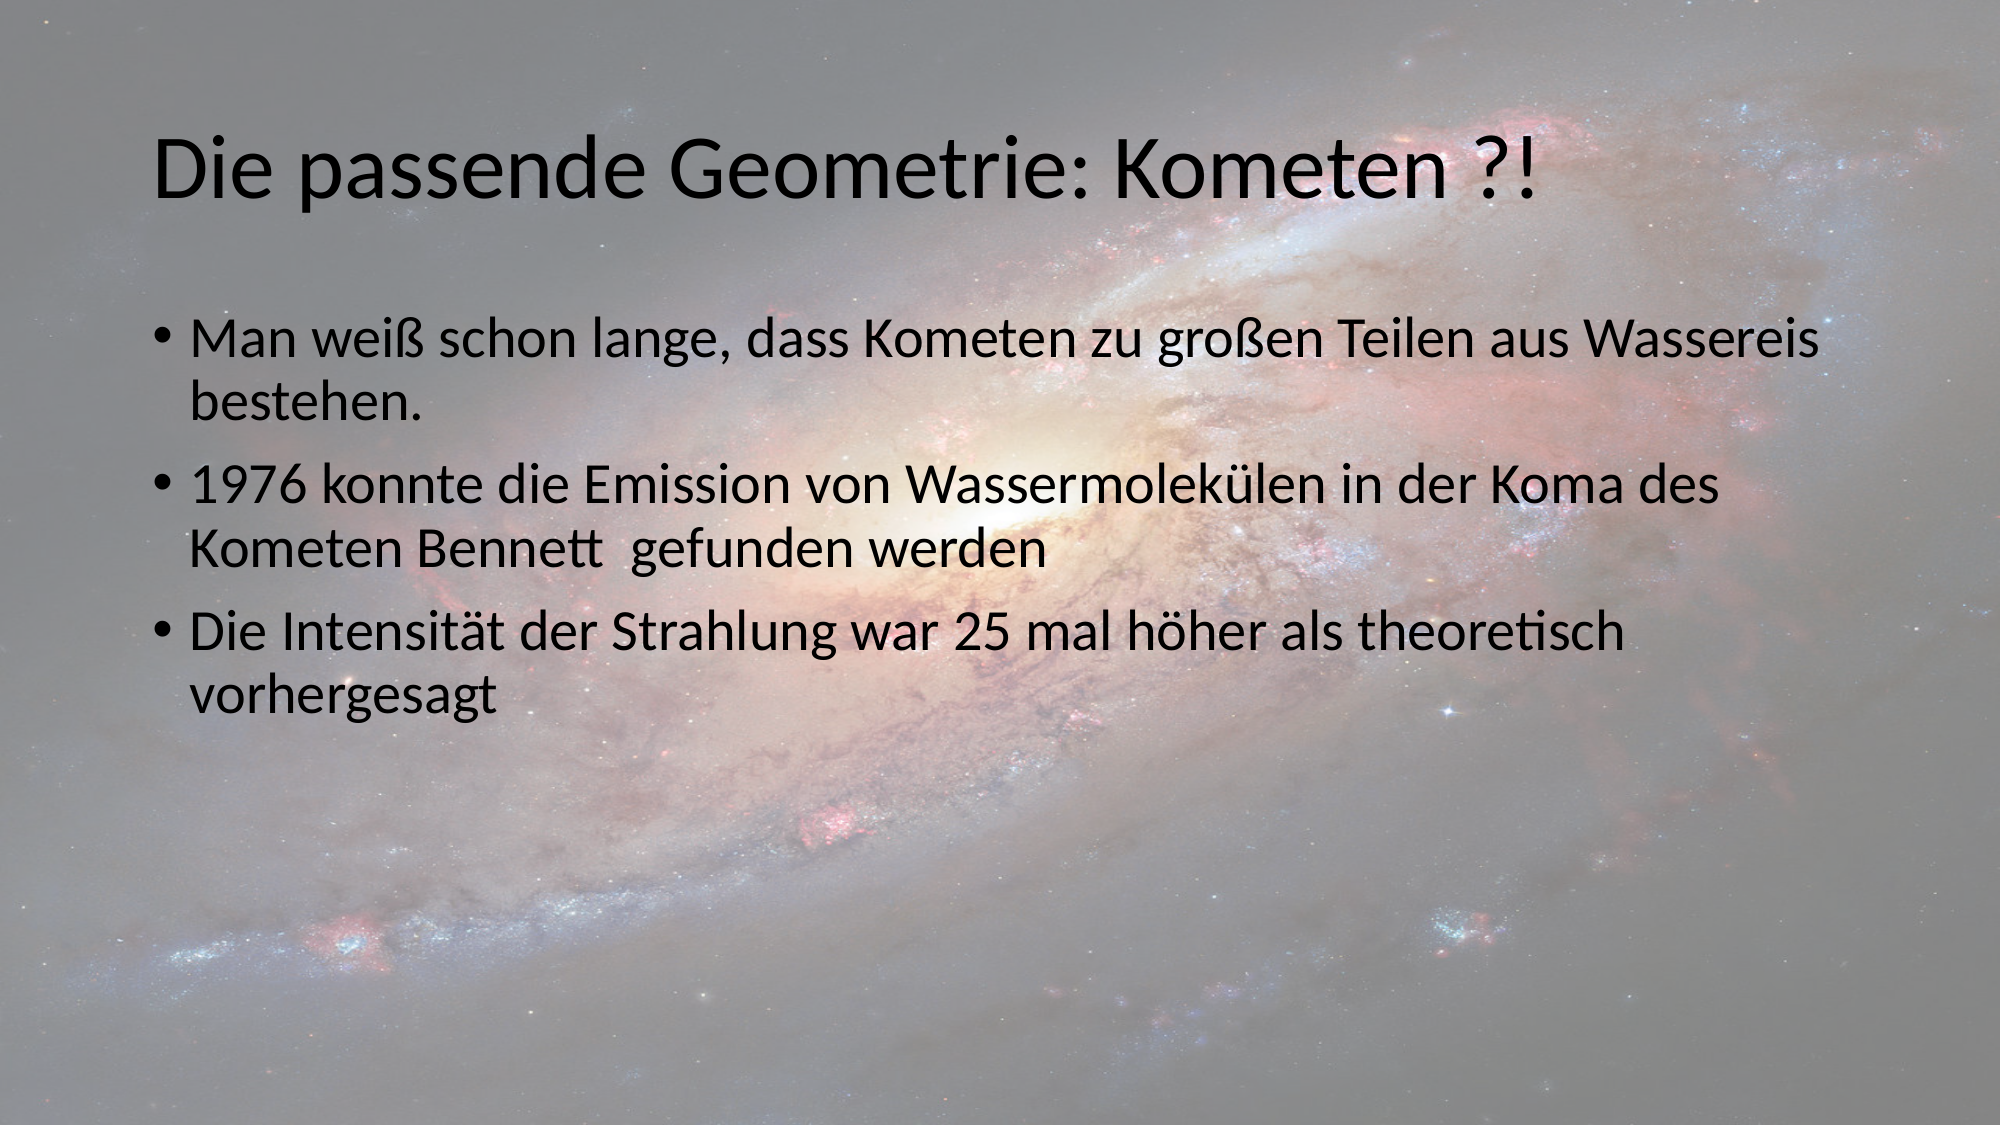

# Die passende Geometrie: Kometen ?!
Man weiß schon lange, dass Kometen zu großen Teilen aus Wassereis bestehen.
1976 konnte die Emission von Wassermolekülen in der Koma des Kometen Bennett  gefunden werden
Die Intensität der Strahlung war 25 mal höher als theoretisch vorhergesagt